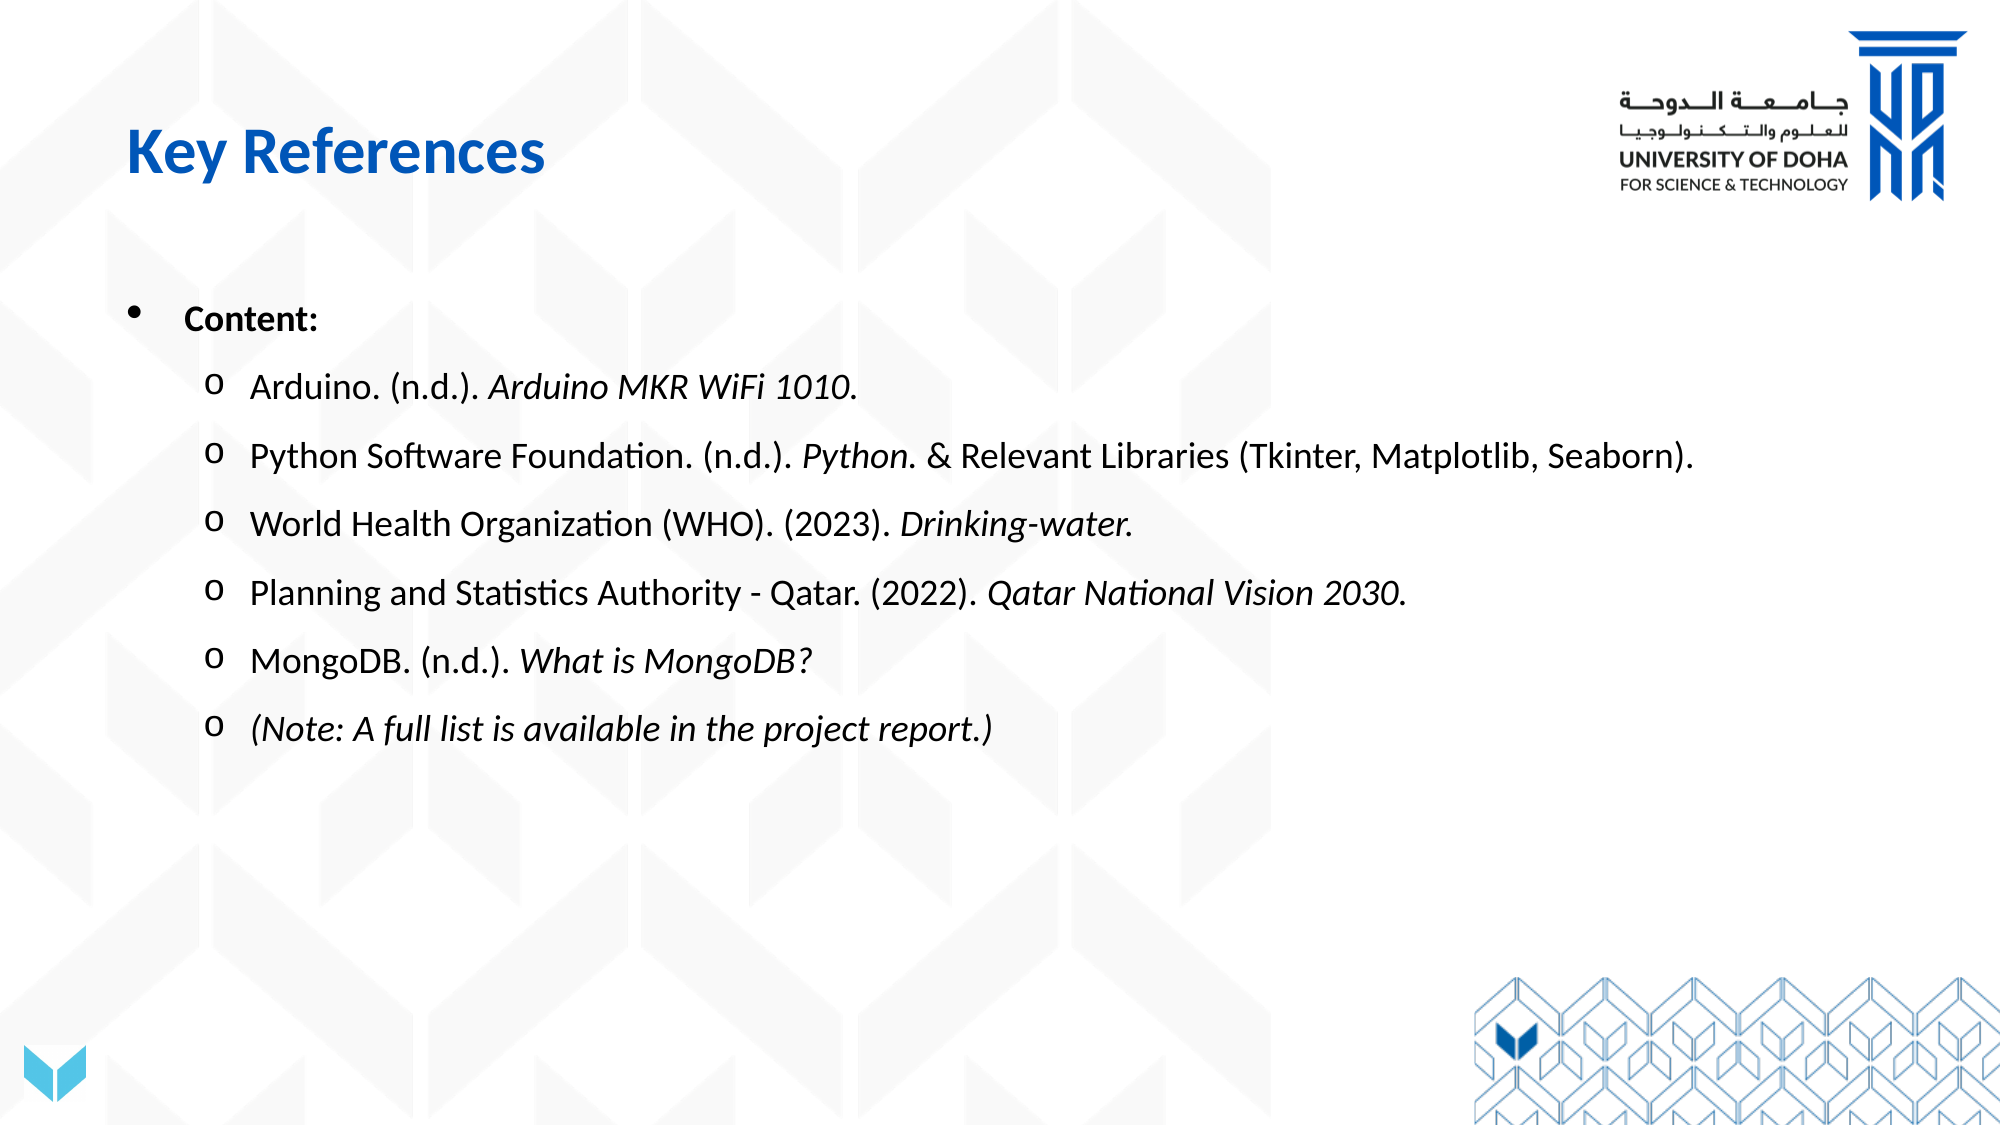

# Key References
Content:
Arduino. (n.d.). Arduino MKR WiFi 1010.
Python Software Foundation. (n.d.). Python. & Relevant Libraries (Tkinter, Matplotlib, Seaborn).
World Health Organization (WHO). (2023). Drinking-water.
Planning and Statistics Authority - Qatar. (2022). Qatar National Vision 2030.
MongoDB. (n.d.). What is MongoDB?
(Note: A full list is available in the project report.)